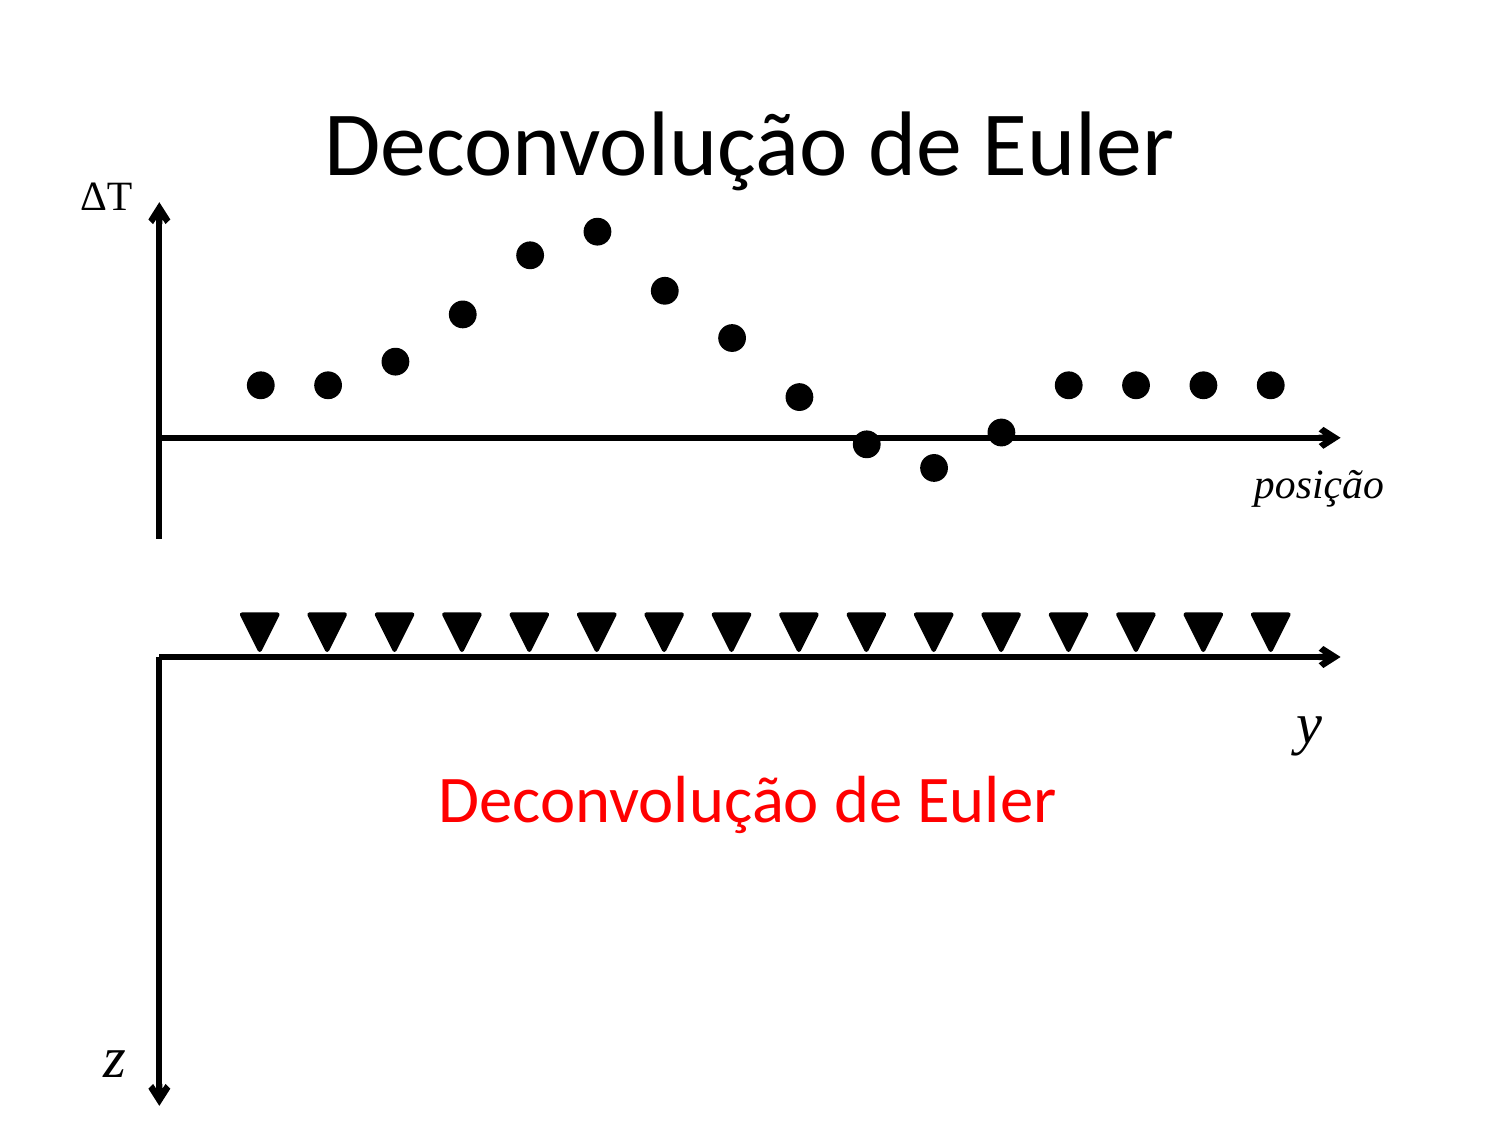

# Deconvolução de Euler
ΔT

posição

y
Deconvolução de Euler
z